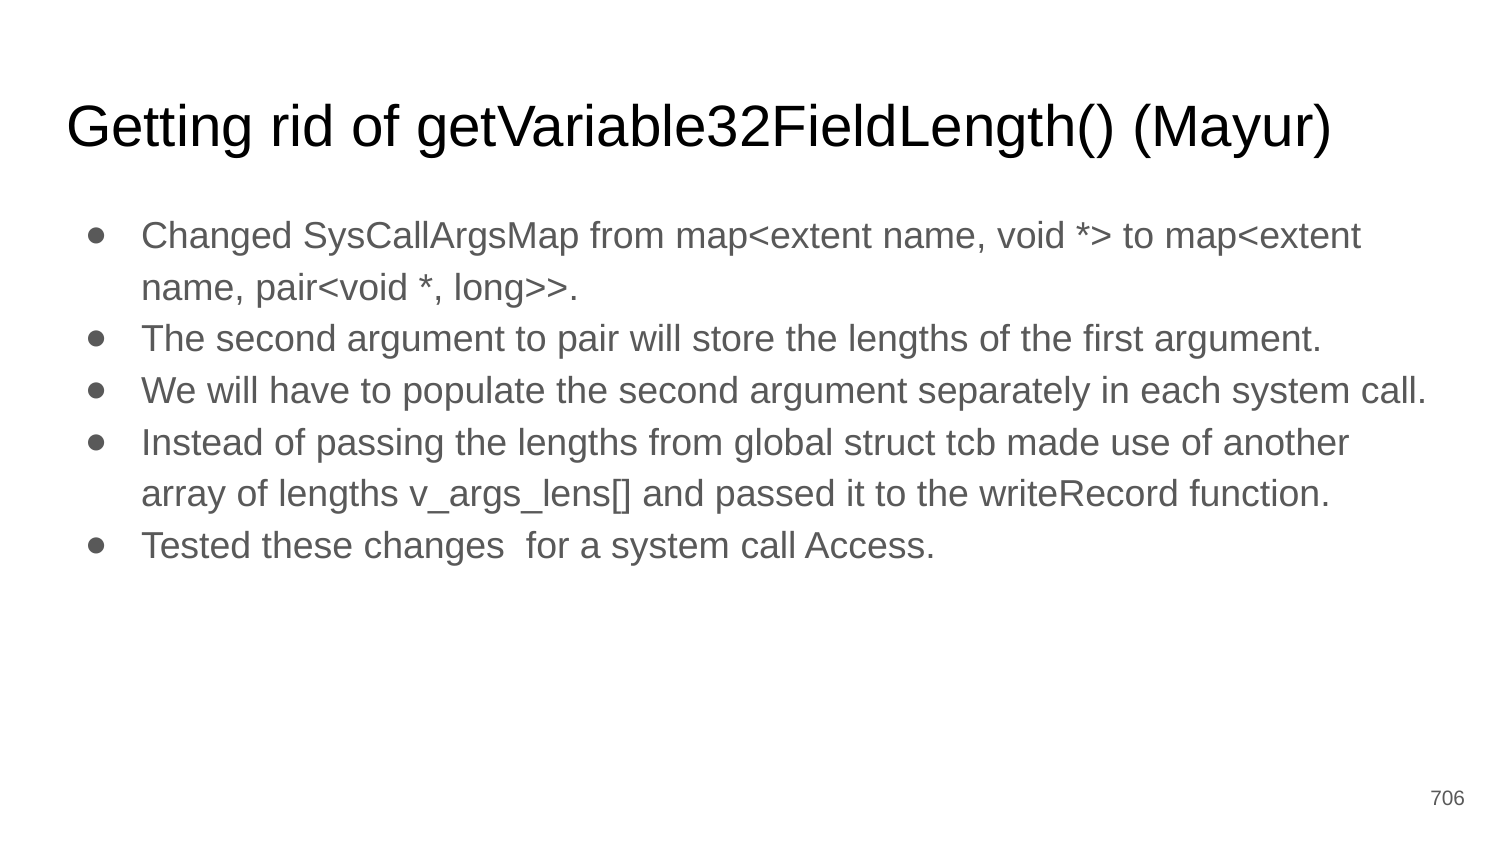

# Getting rid of getVariable32FieldLength() (Mayur)
Changed SysCallArgsMap from map<extent name, void *> to map<extent name, pair<void *, long>>.
The second argument to pair will store the lengths of the first argument.
We will have to populate the second argument separately in each system call.
Instead of passing the lengths from global struct tcb made use of another array of lengths v_args_lens[] and passed it to the writeRecord function.
Tested these changes  for a system call Access.
706